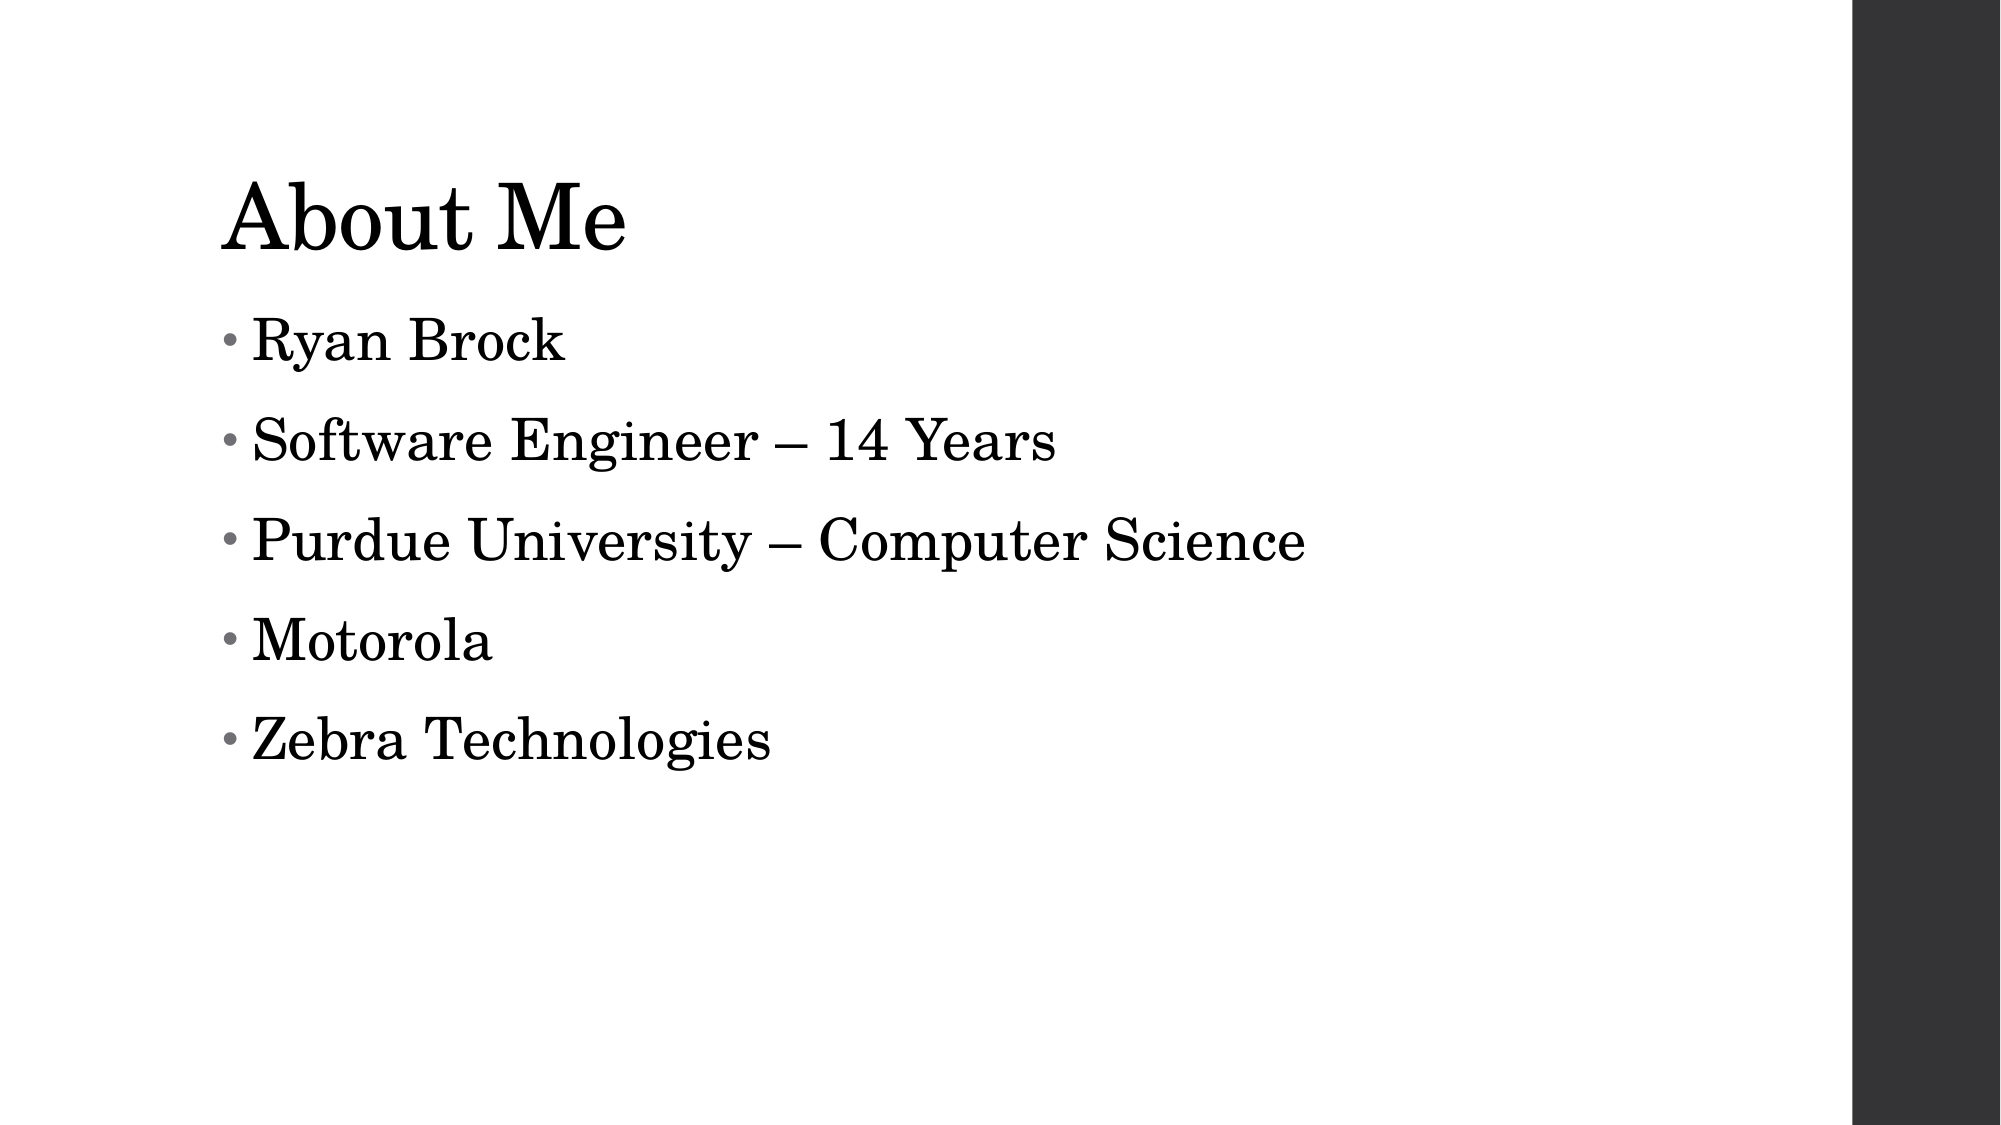

# About Me
Ryan Brock
Software Engineer – 14 Years
Purdue University – Computer Science
Motorola
Zebra Technologies